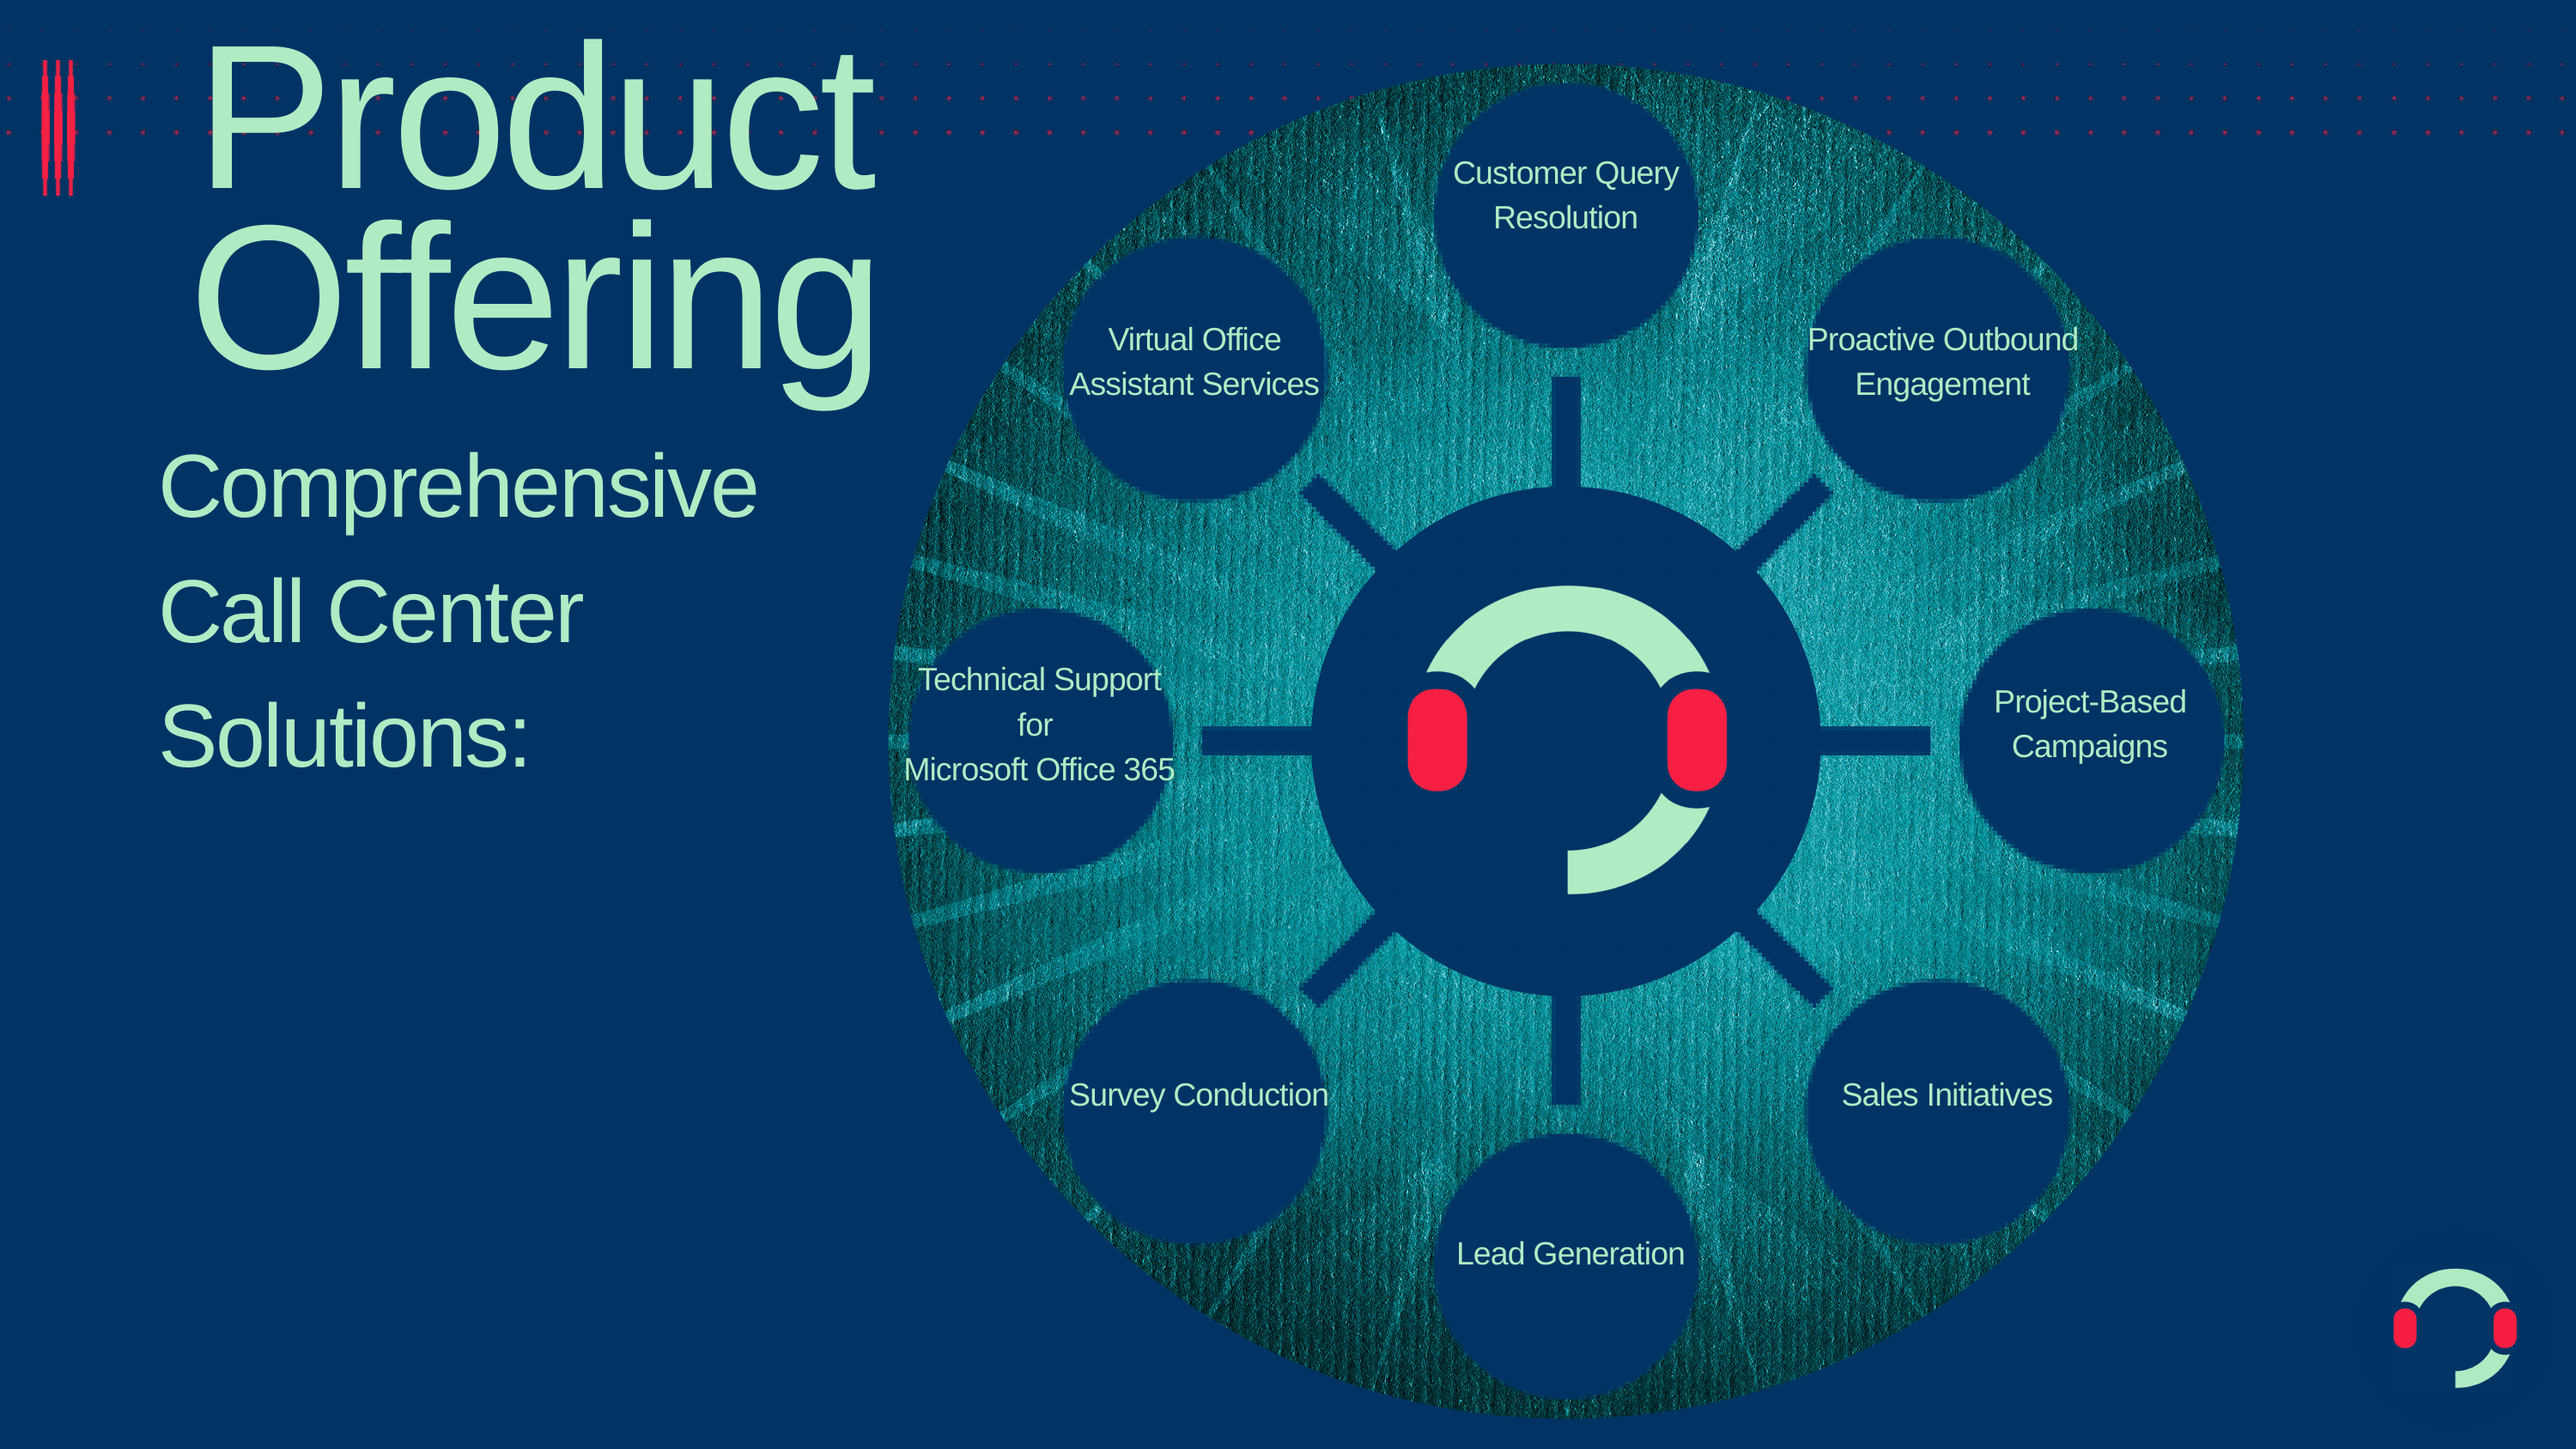

Product
Offering

 Customer Query
Resolution
 Virtual Office
Assistant Services
 Proactive Outbound
Engagement
Comprehensive
Call Center
Solutions:

 Technical Support
for
Microsoft Office 365
 Project-Based
Campaigns
 Survey Conduction
 Sales Initiatives
 Lead Generation